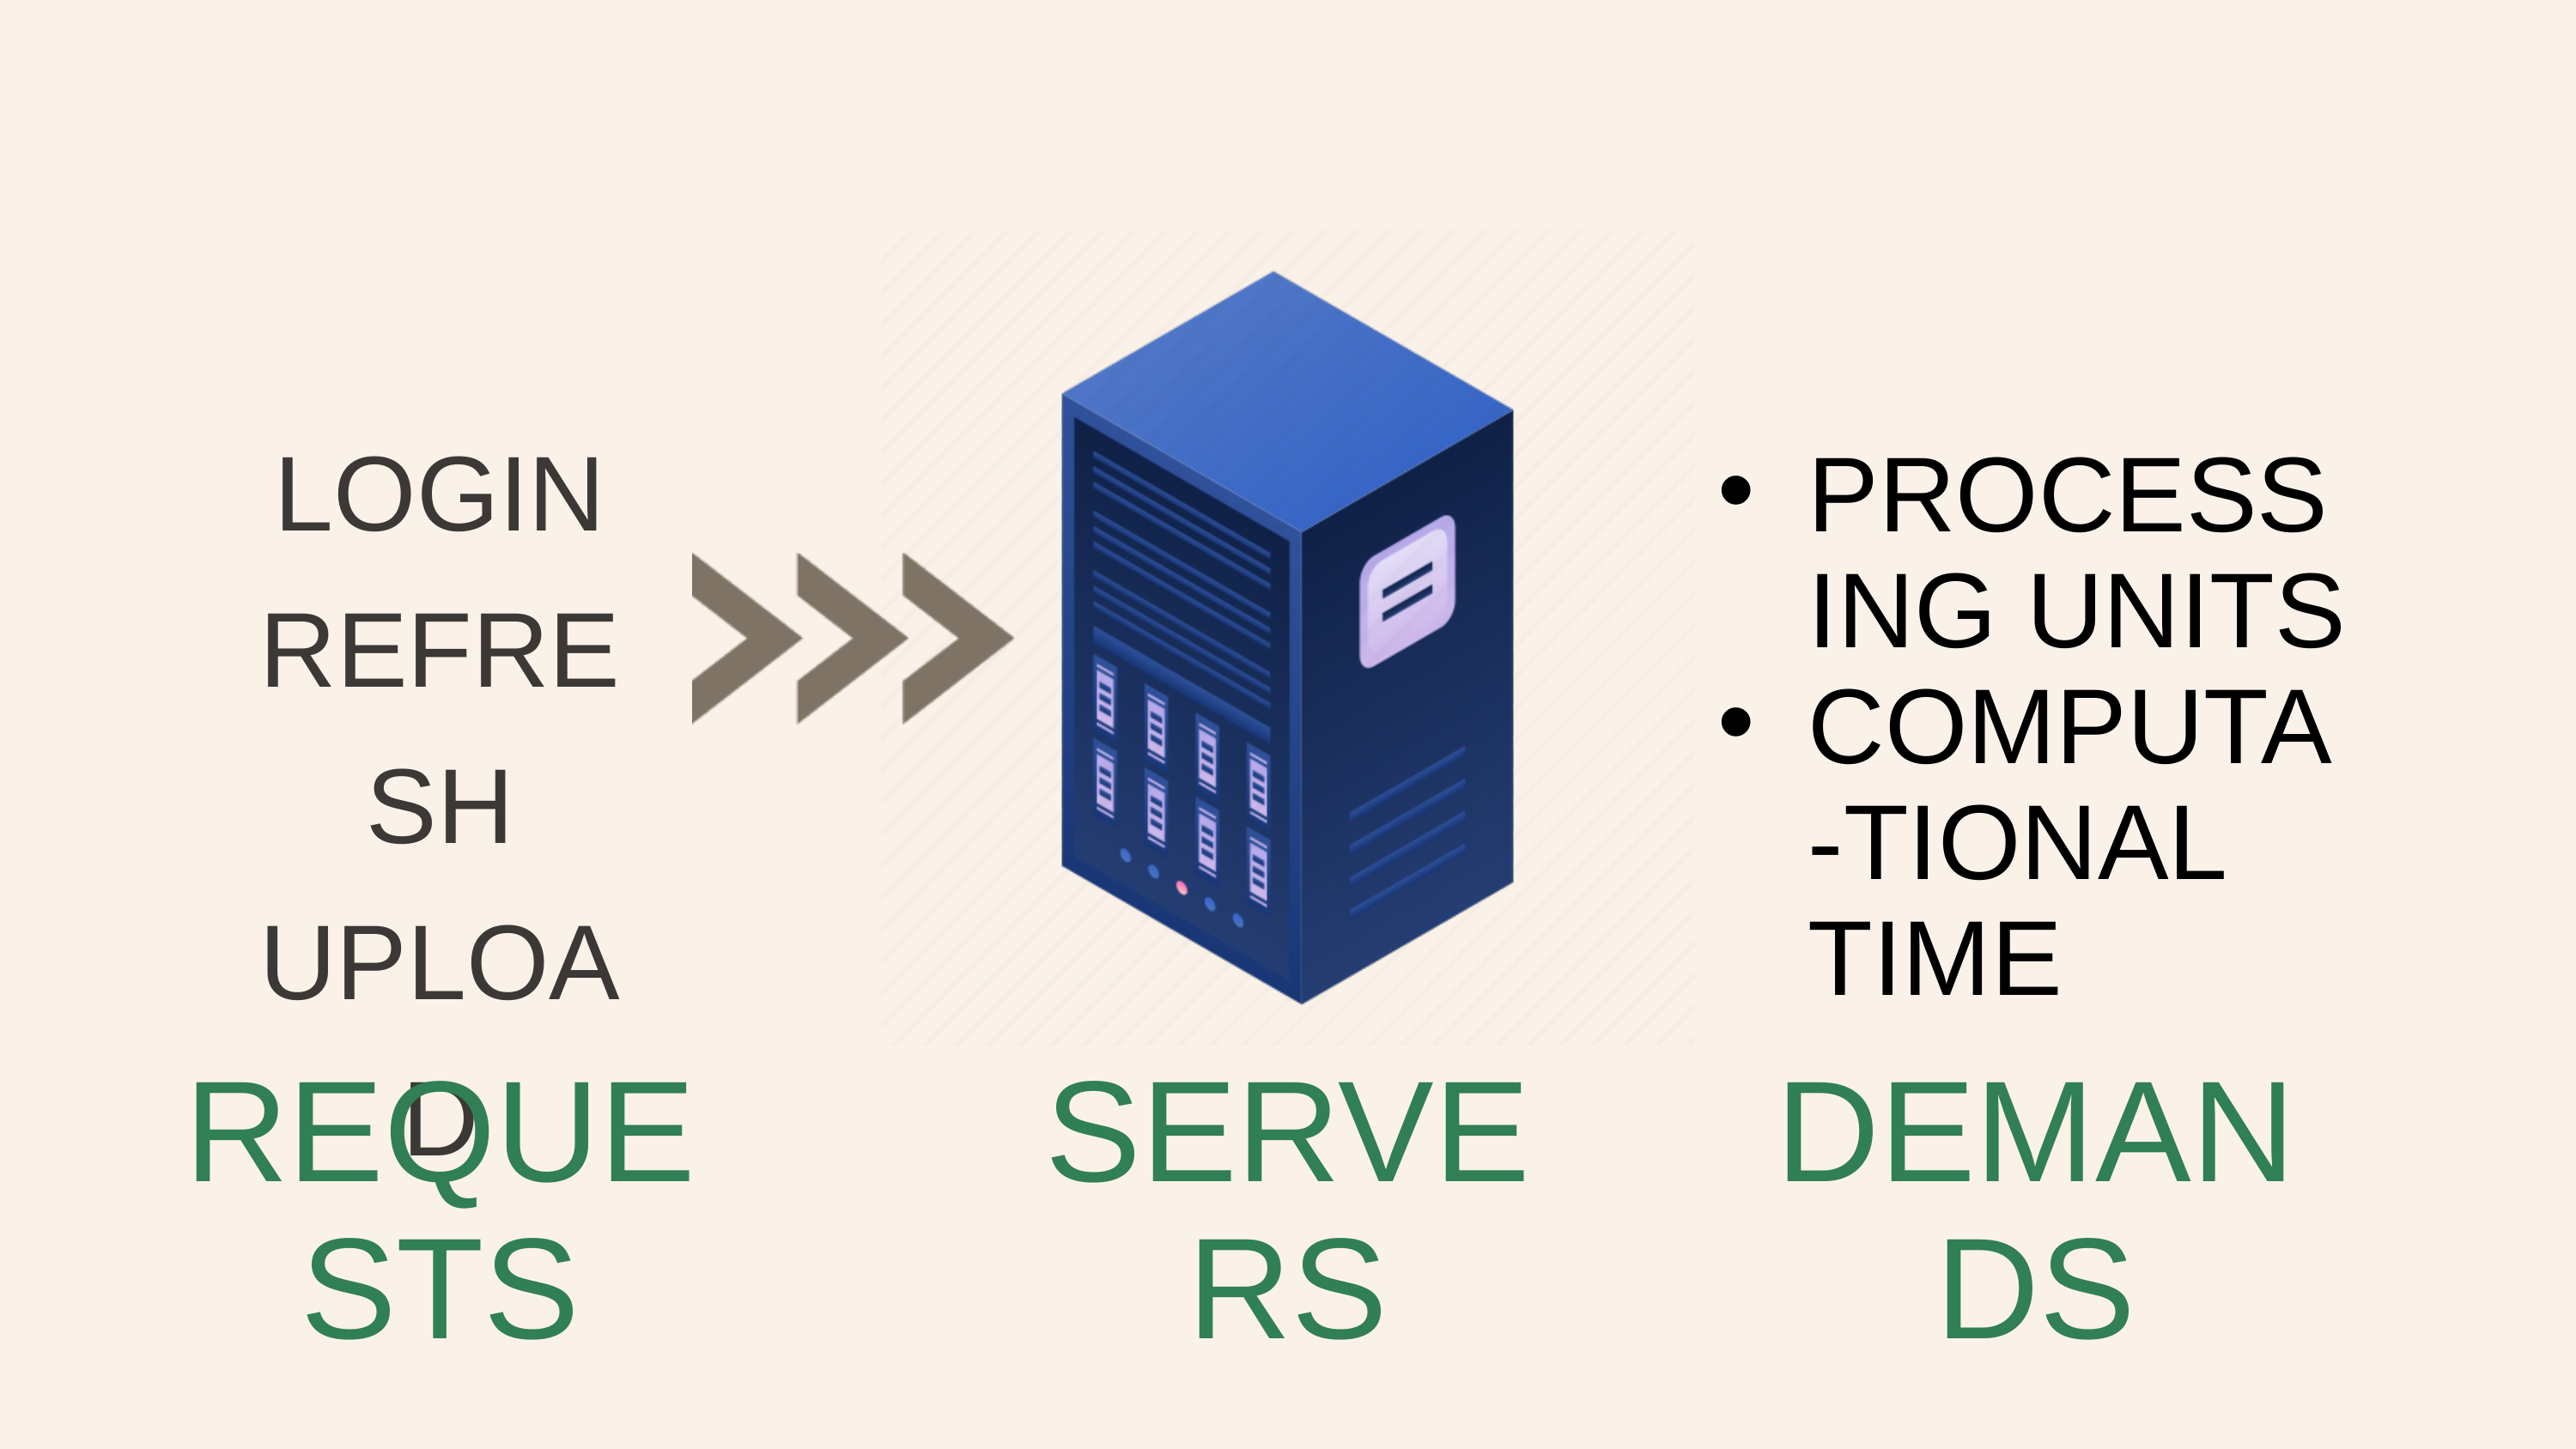

LOGIN
REFRESH
UPLOAD
PROCESSING UNITS
COMPUTA-TIONAL TIME

REQUESTS
SERVERS
DEMANDS